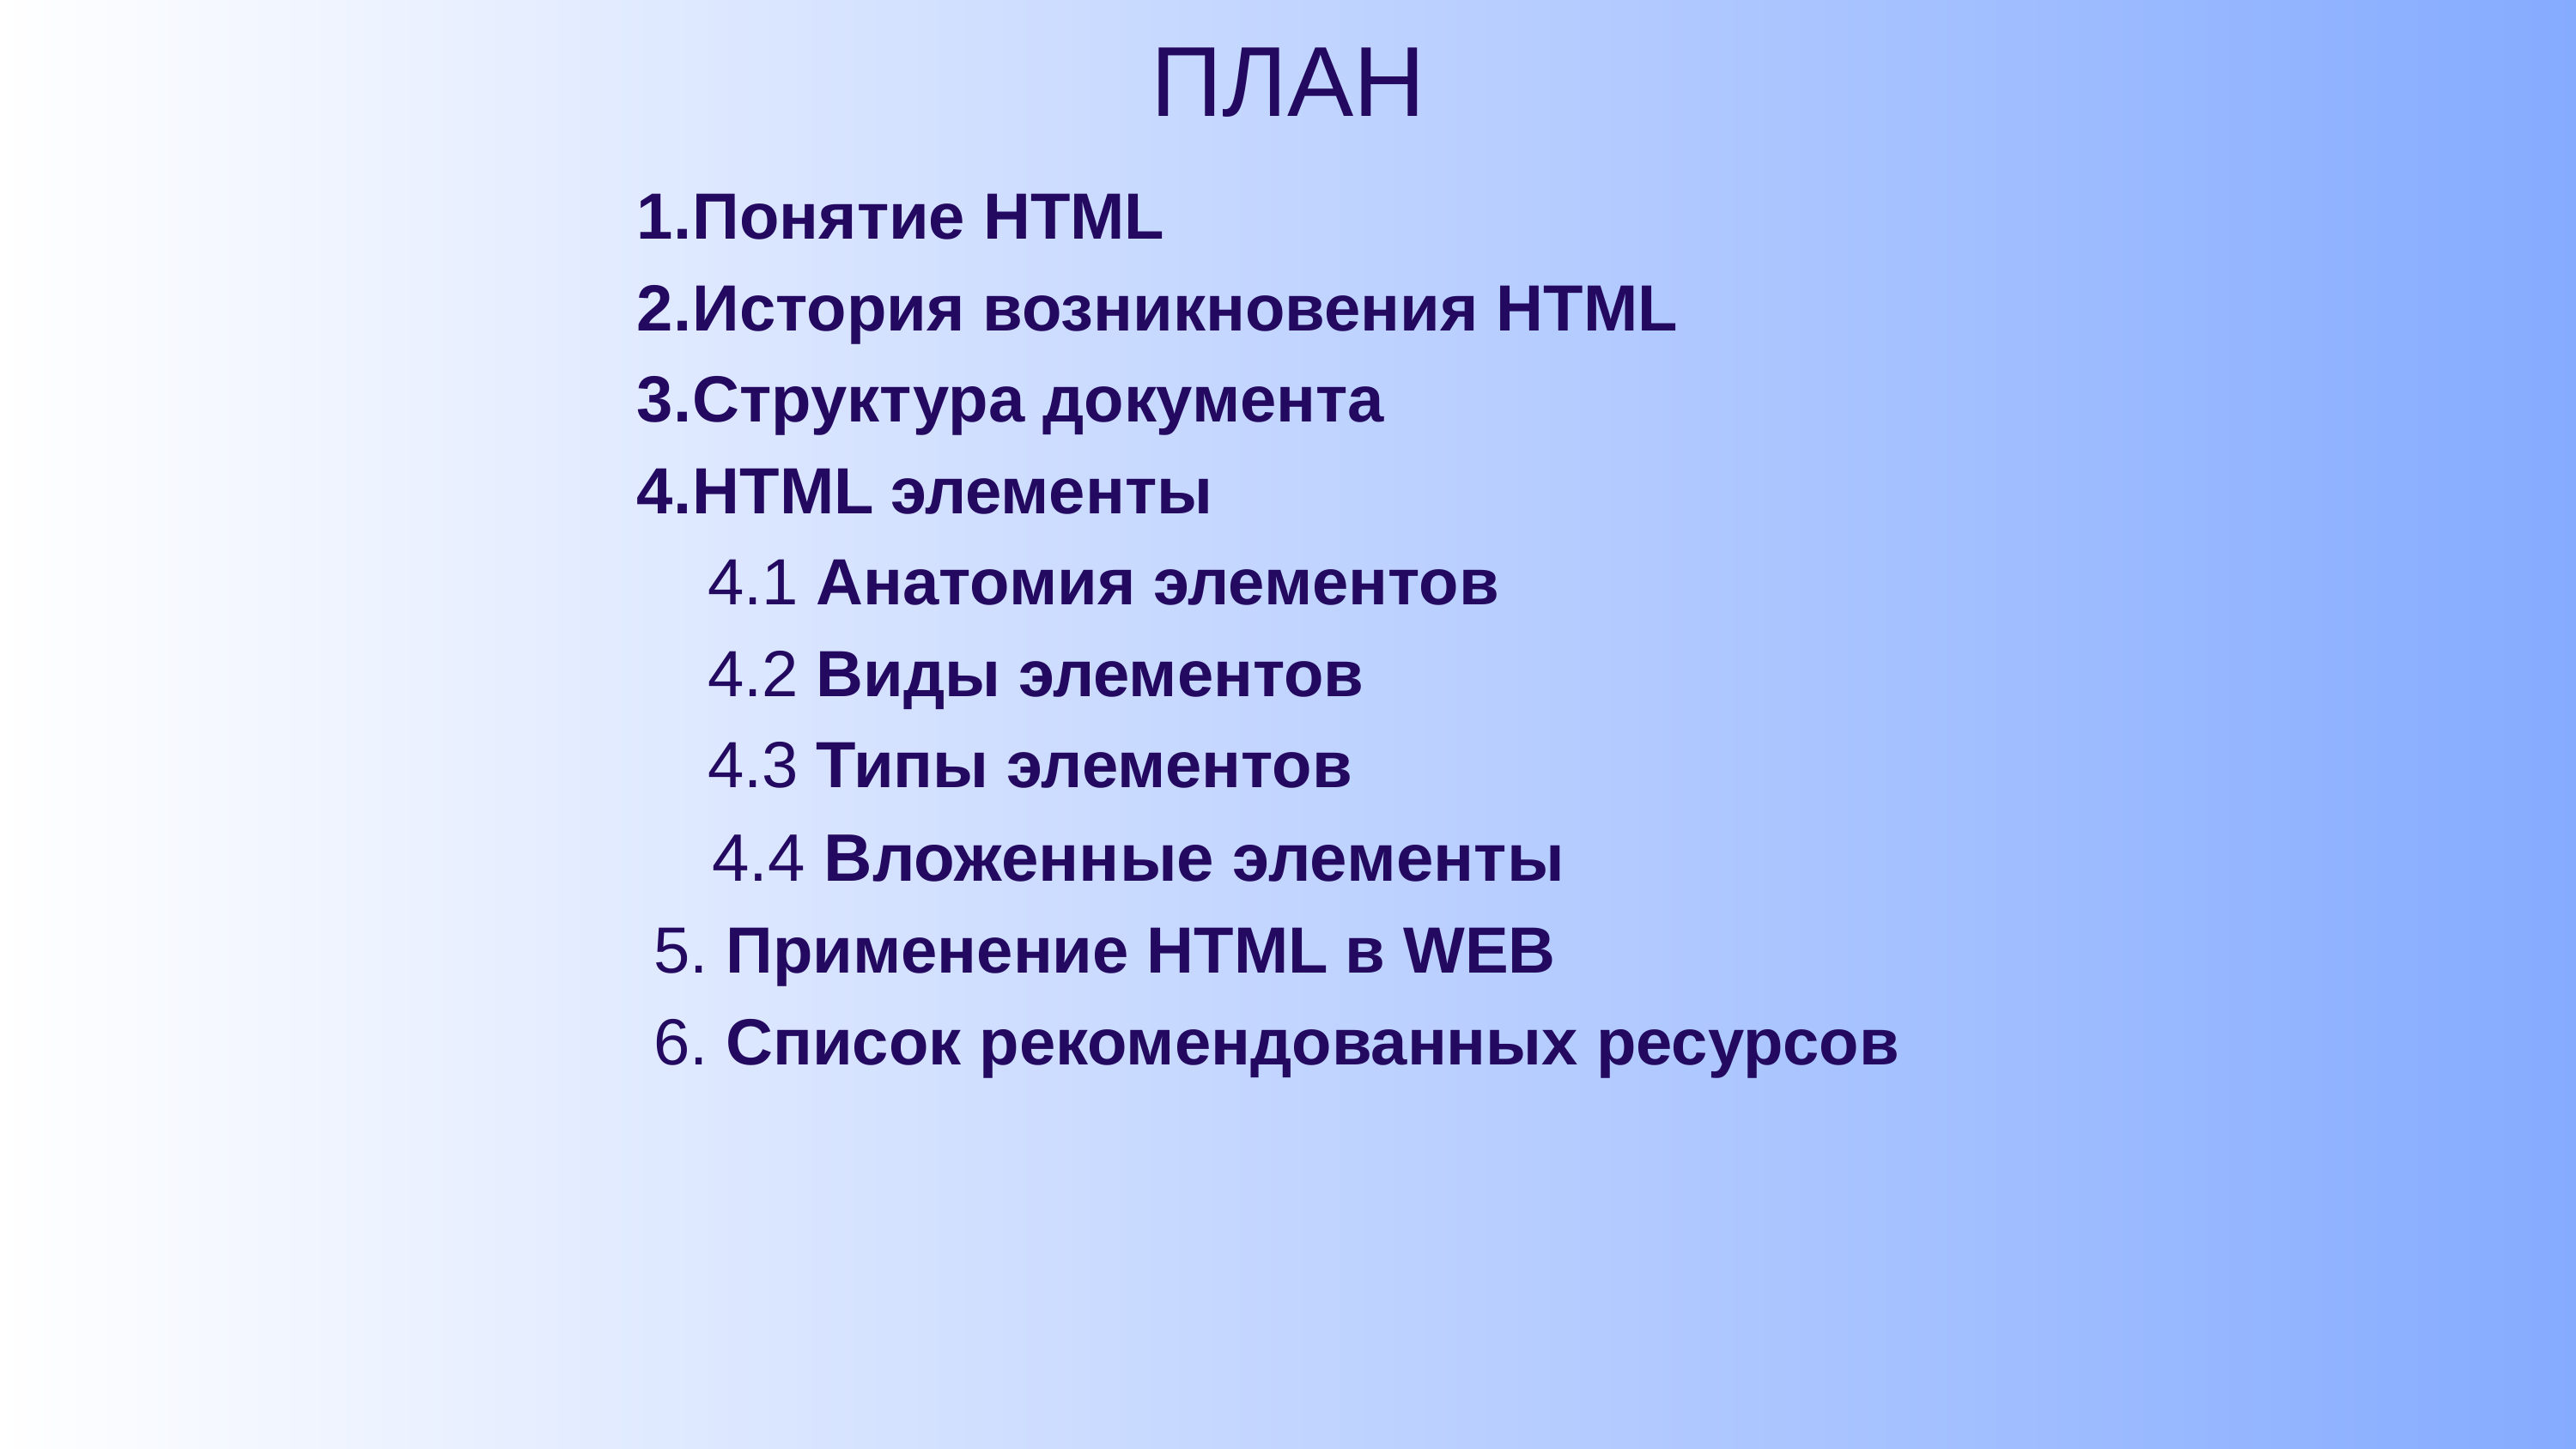

ПЛАН
Понятие HTML
История возникновения HTML
Структура документа
HTML элементы
       4.1 Анатомия элементов
       4.2 Виды элементов
       4.3 Типы элементов
       4.4 Вложенные элементы
    5. Применение HTML в WEB
    6. Список рекомендованных ресурсов